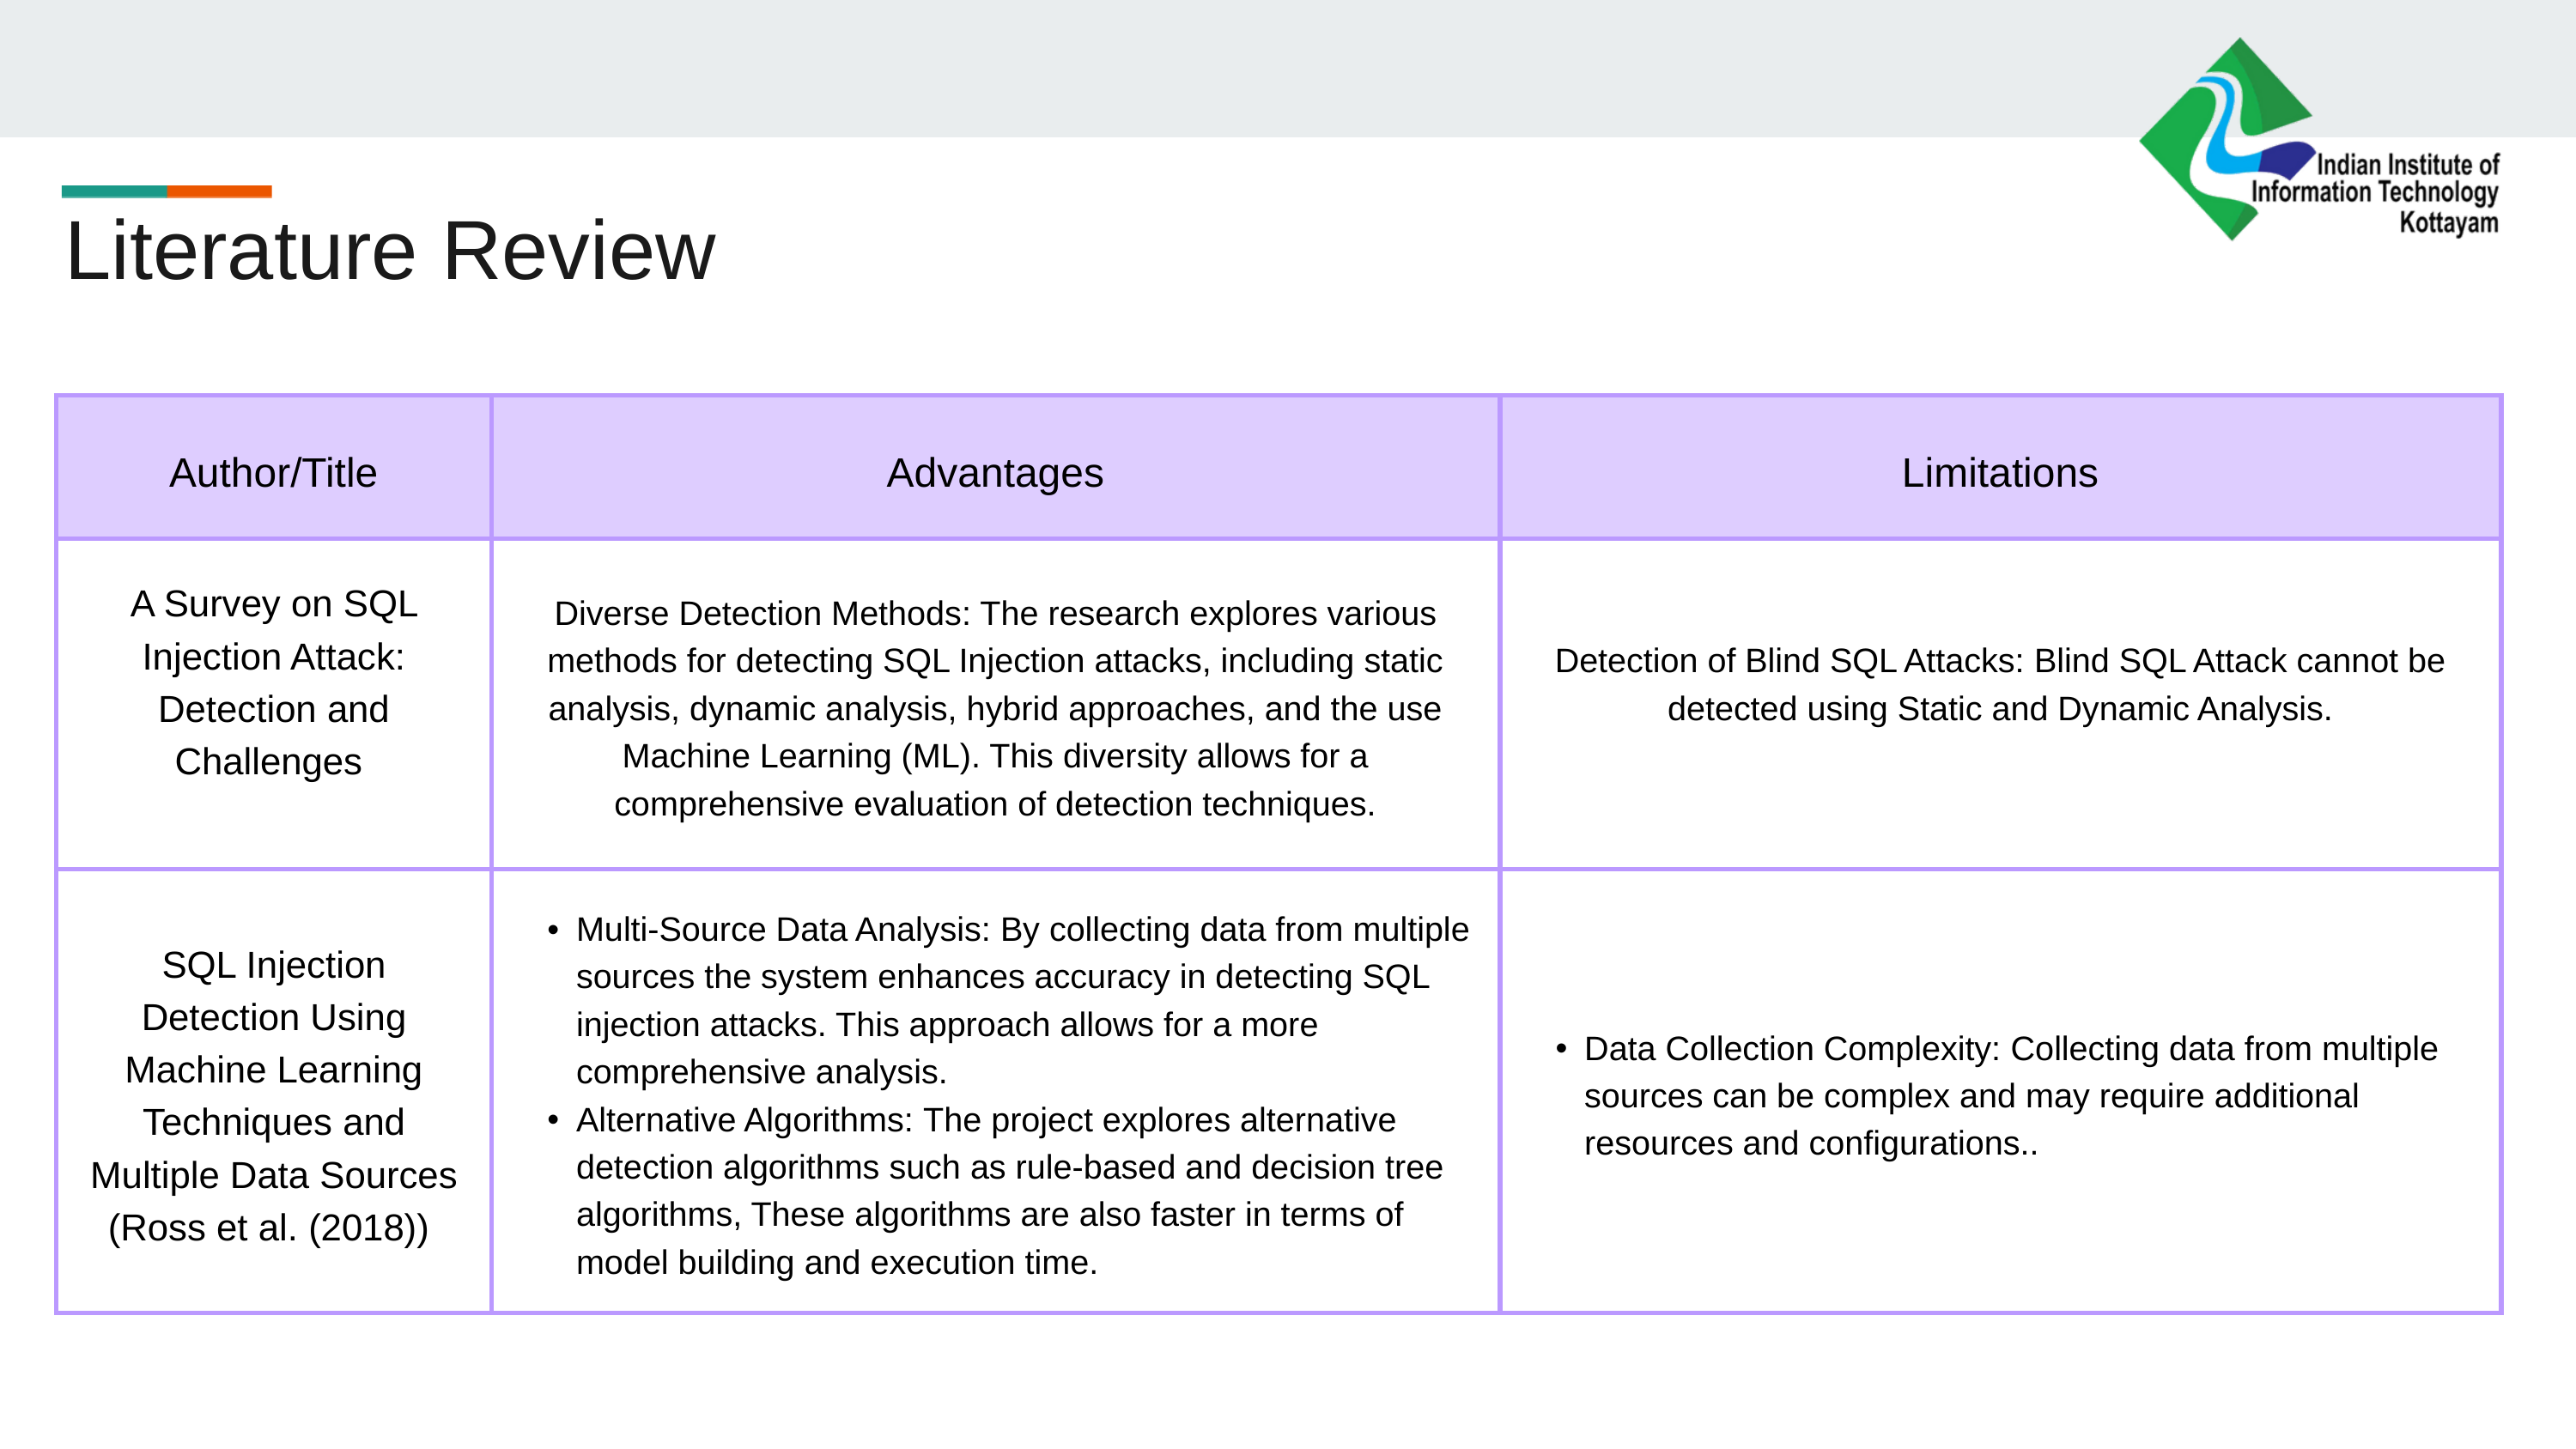

Literature Review
| Author/Title | Advantages | Limitations |
| --- | --- | --- |
| A Survey on SQL Injection Attack: Detection and Challenges | Diverse Detection Methods: The research explores various methods for detecting SQL Injection attacks, including static analysis, dynamic analysis, hybrid approaches, and the use Machine Learning (ML). This diversity allows for a comprehensive evaluation of detection techniques. | Detection of Blind SQL Attacks: Blind SQL Attack cannot be detected using Static and Dynamic Analysis. |
| SQL Injection Detection Using Machine Learning Techniques and Multiple Data Sources (Ross et al. (2018)) | Multi-Source Data Analysis: By collecting data from multiple sources the system enhances accuracy in detecting SQL injection attacks. This approach allows for a more comprehensive analysis. Alternative Algorithms: The project explores alternative detection algorithms such as rule-based and decision tree algorithms, These algorithms are also faster in terms of model building and execution time. | Data Collection Complexity: Collecting data from multiple sources can be complex and may require additional resources and configurations.. |